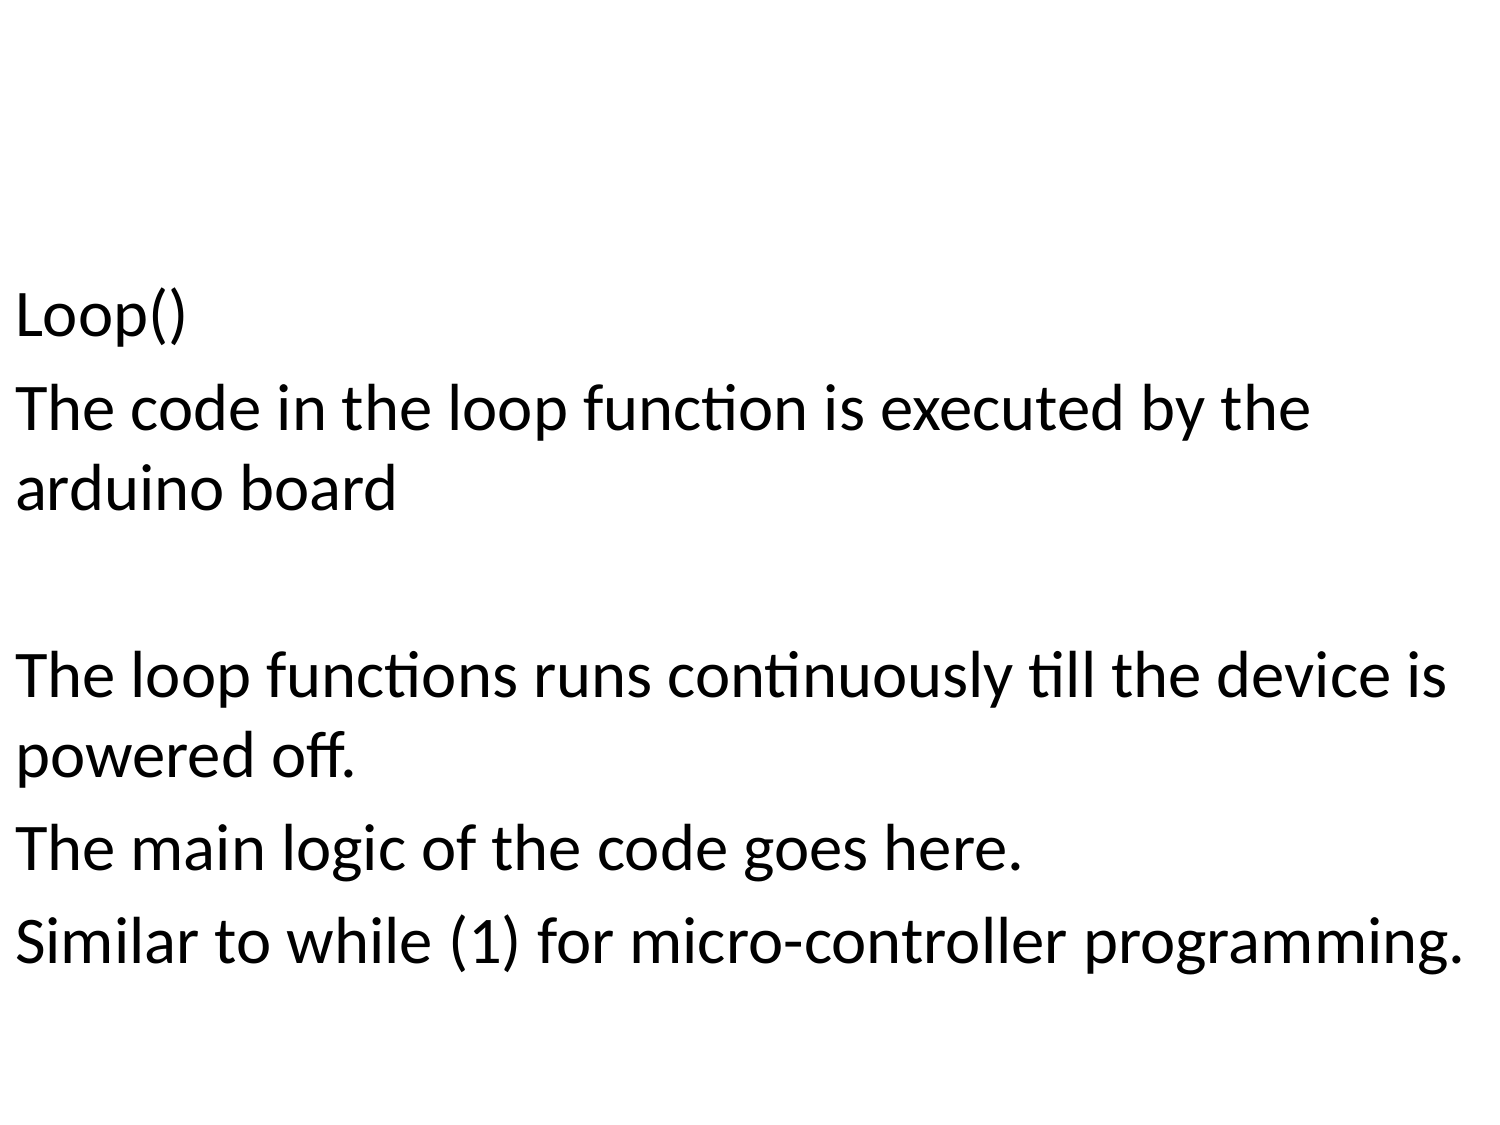

#
Loop()
The code in the loop function is executed by the arduino board

The loop functions runs continuously till the device is powered off.
The main logic of the code goes here.
Similar to while (1) for micro-controller programming.